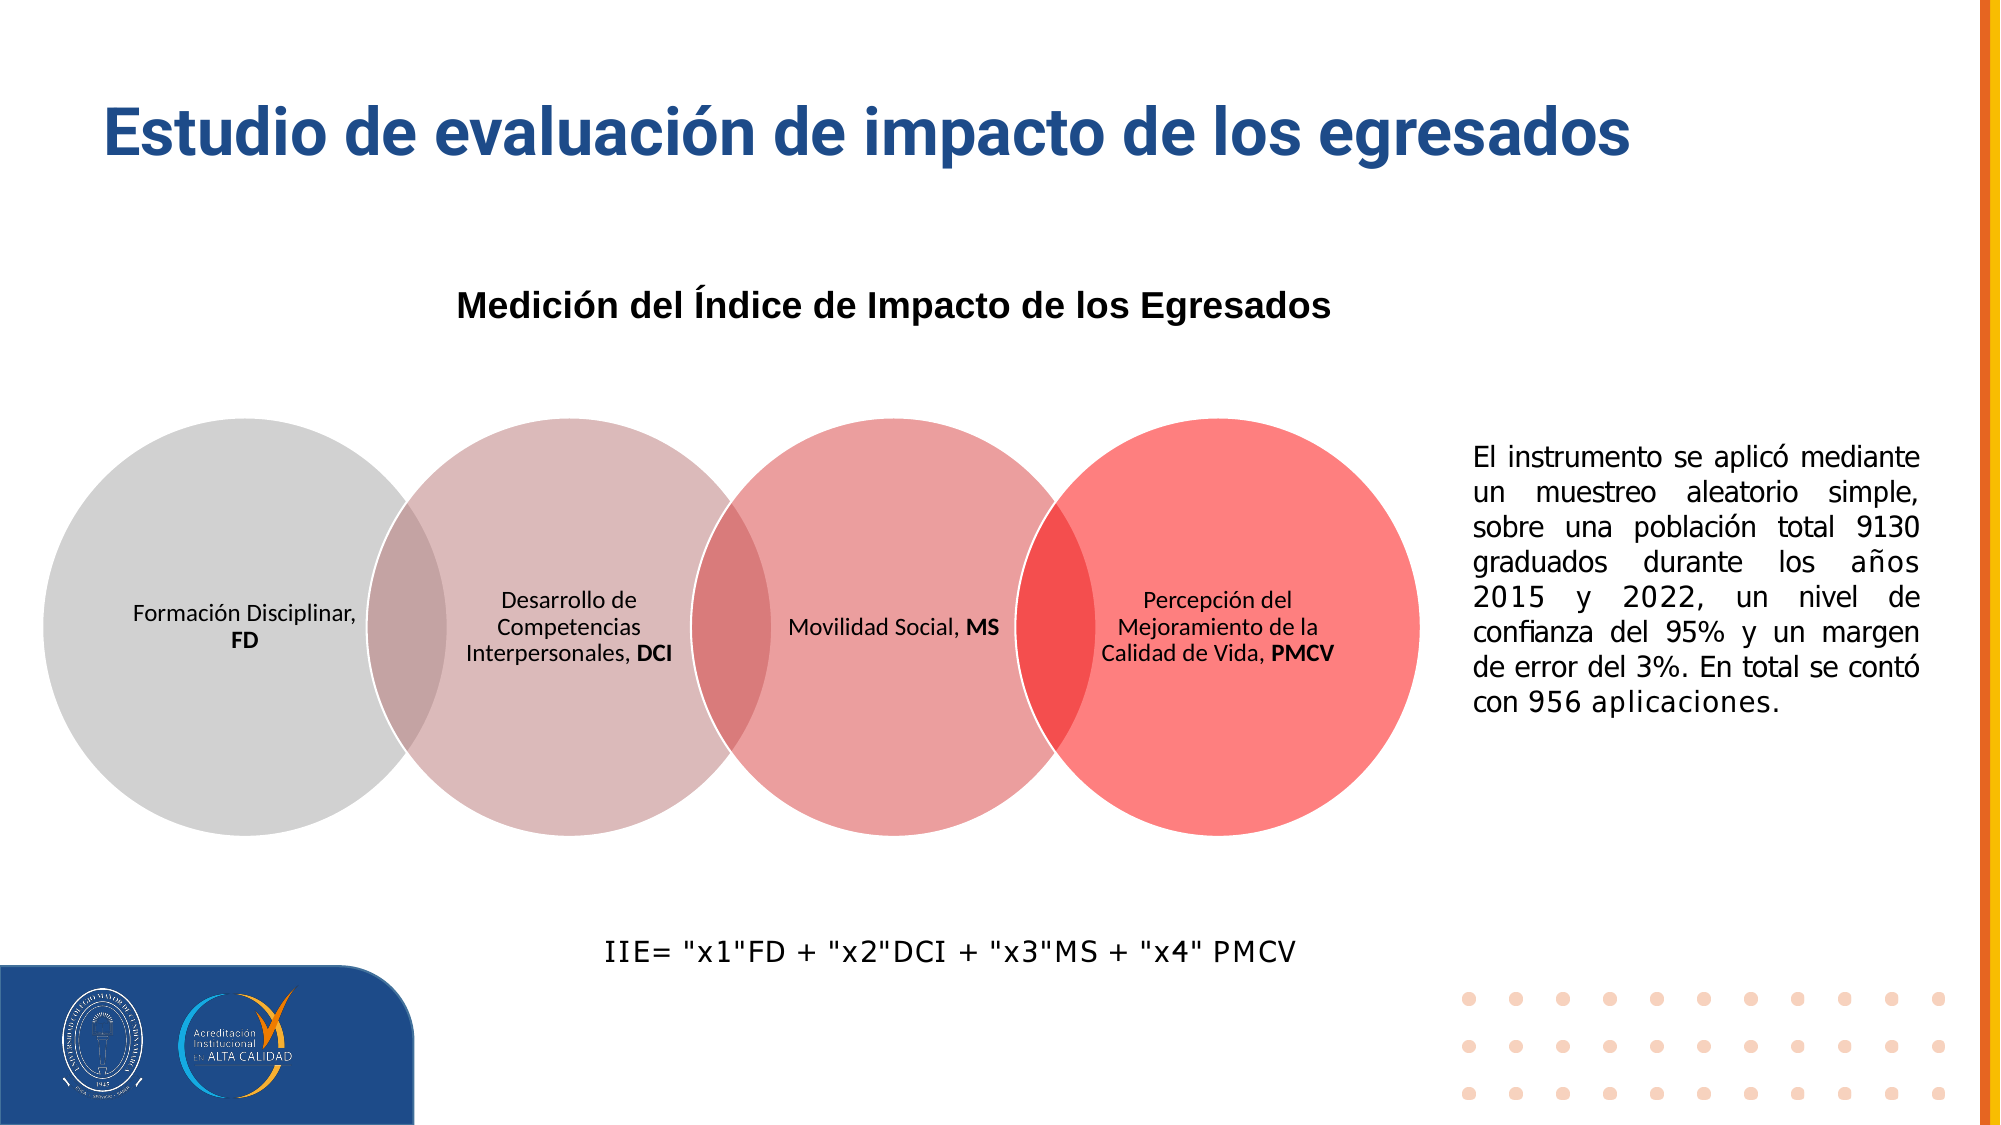

# Estudio de evaluación de impacto de los egresados
Medición del Índice de Impacto de los Egresados

Formación Disciplinar, FD
Desarrollo de Competencias Interpersonales, DCI
Movilidad Social, MS
Percepción del Mejoramiento de la Calidad de Vida, PMCV
El instrumento se aplicó mediante un muestreo aleatorio simple, sobre una población total 9130 graduados durante los años 2015 y 2022, un nivel de confianza del 95% y un margen de error del 3%. En total se contó con 956 aplicaciones.

IIE= "x1"FD + "x2"DCI + "x3"MS + "x4" PMCV